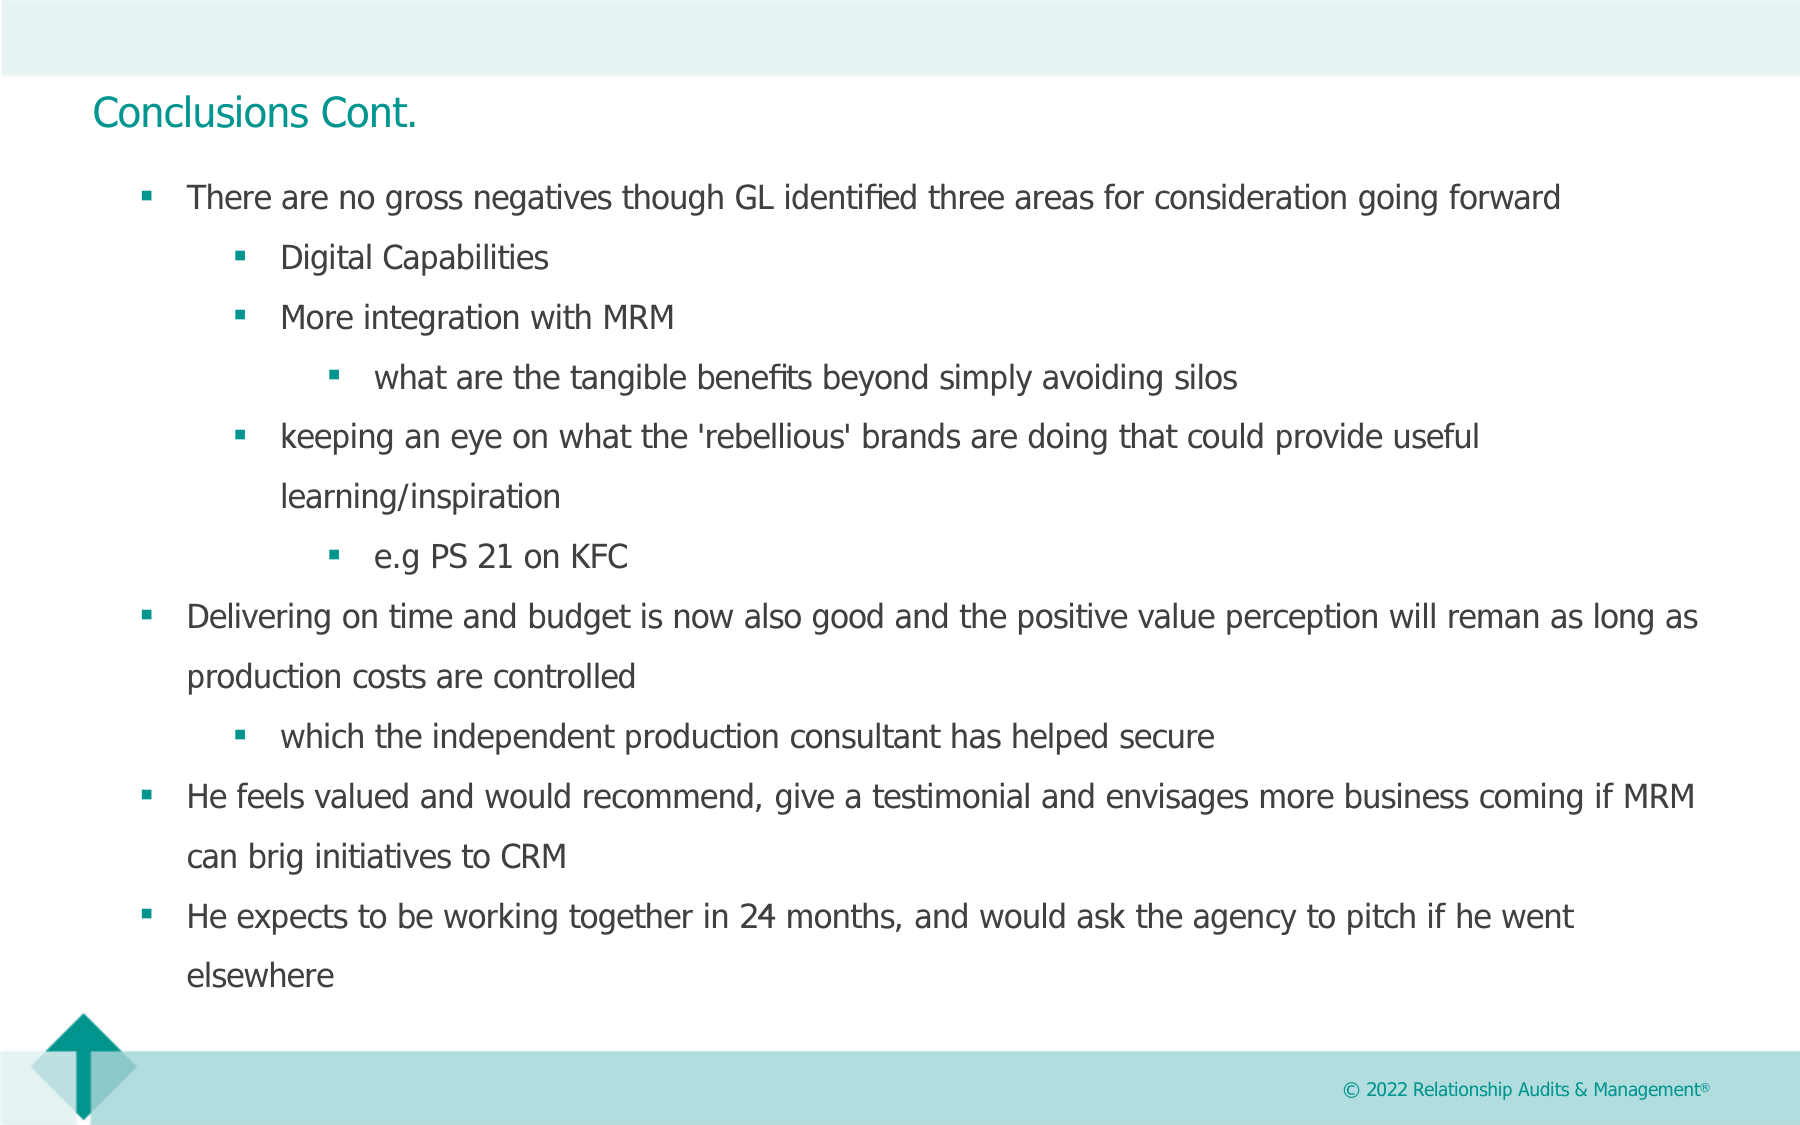

Conclusions Cont.
There are no gross negatives though GL identified three areas for consideration going forward
Digital Capabilities
More integration with MRM
what are the tangible benefits beyond simply avoiding silos
keeping an eye on what the 'rebellious' brands are doing that could provide useful learning/inspiration
e.g PS 21 on KFC
Delivering on time and budget is now also good and the positive value perception will reman as long as production costs are controlled
which the independent production consultant has helped secure
He feels valued and would recommend, give a testimonial and envisages more business coming if MRM can brig initiatives to CRM
He expects to be working together in 24 months, and would ask the agency to pitch if he went elsewhere
© 2022 Relationship Audits & Management®